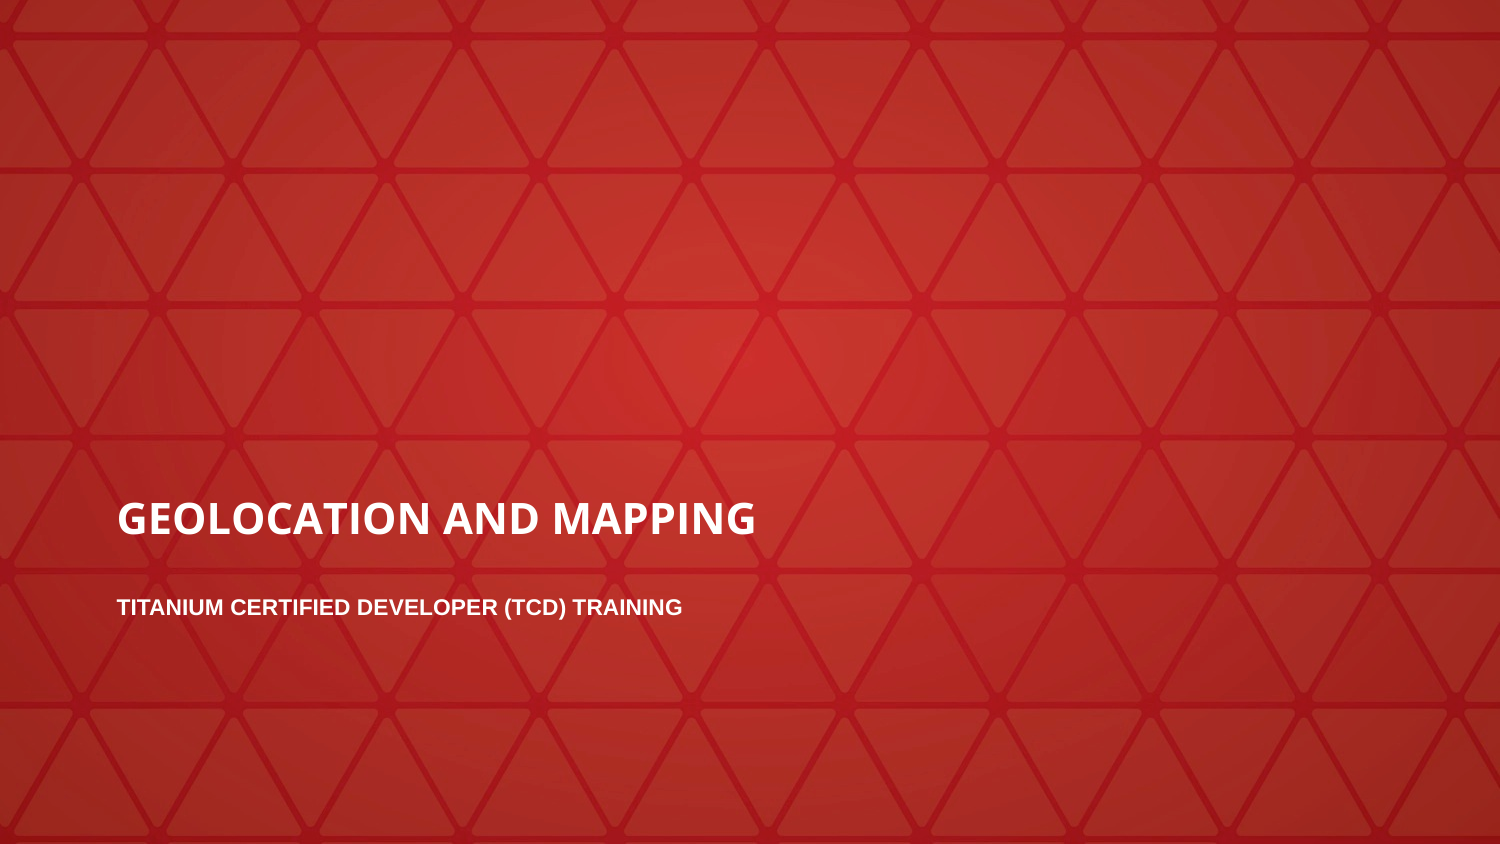

# Geolocation and Mapping
Titanium Certified DevelopER (TCD) Training